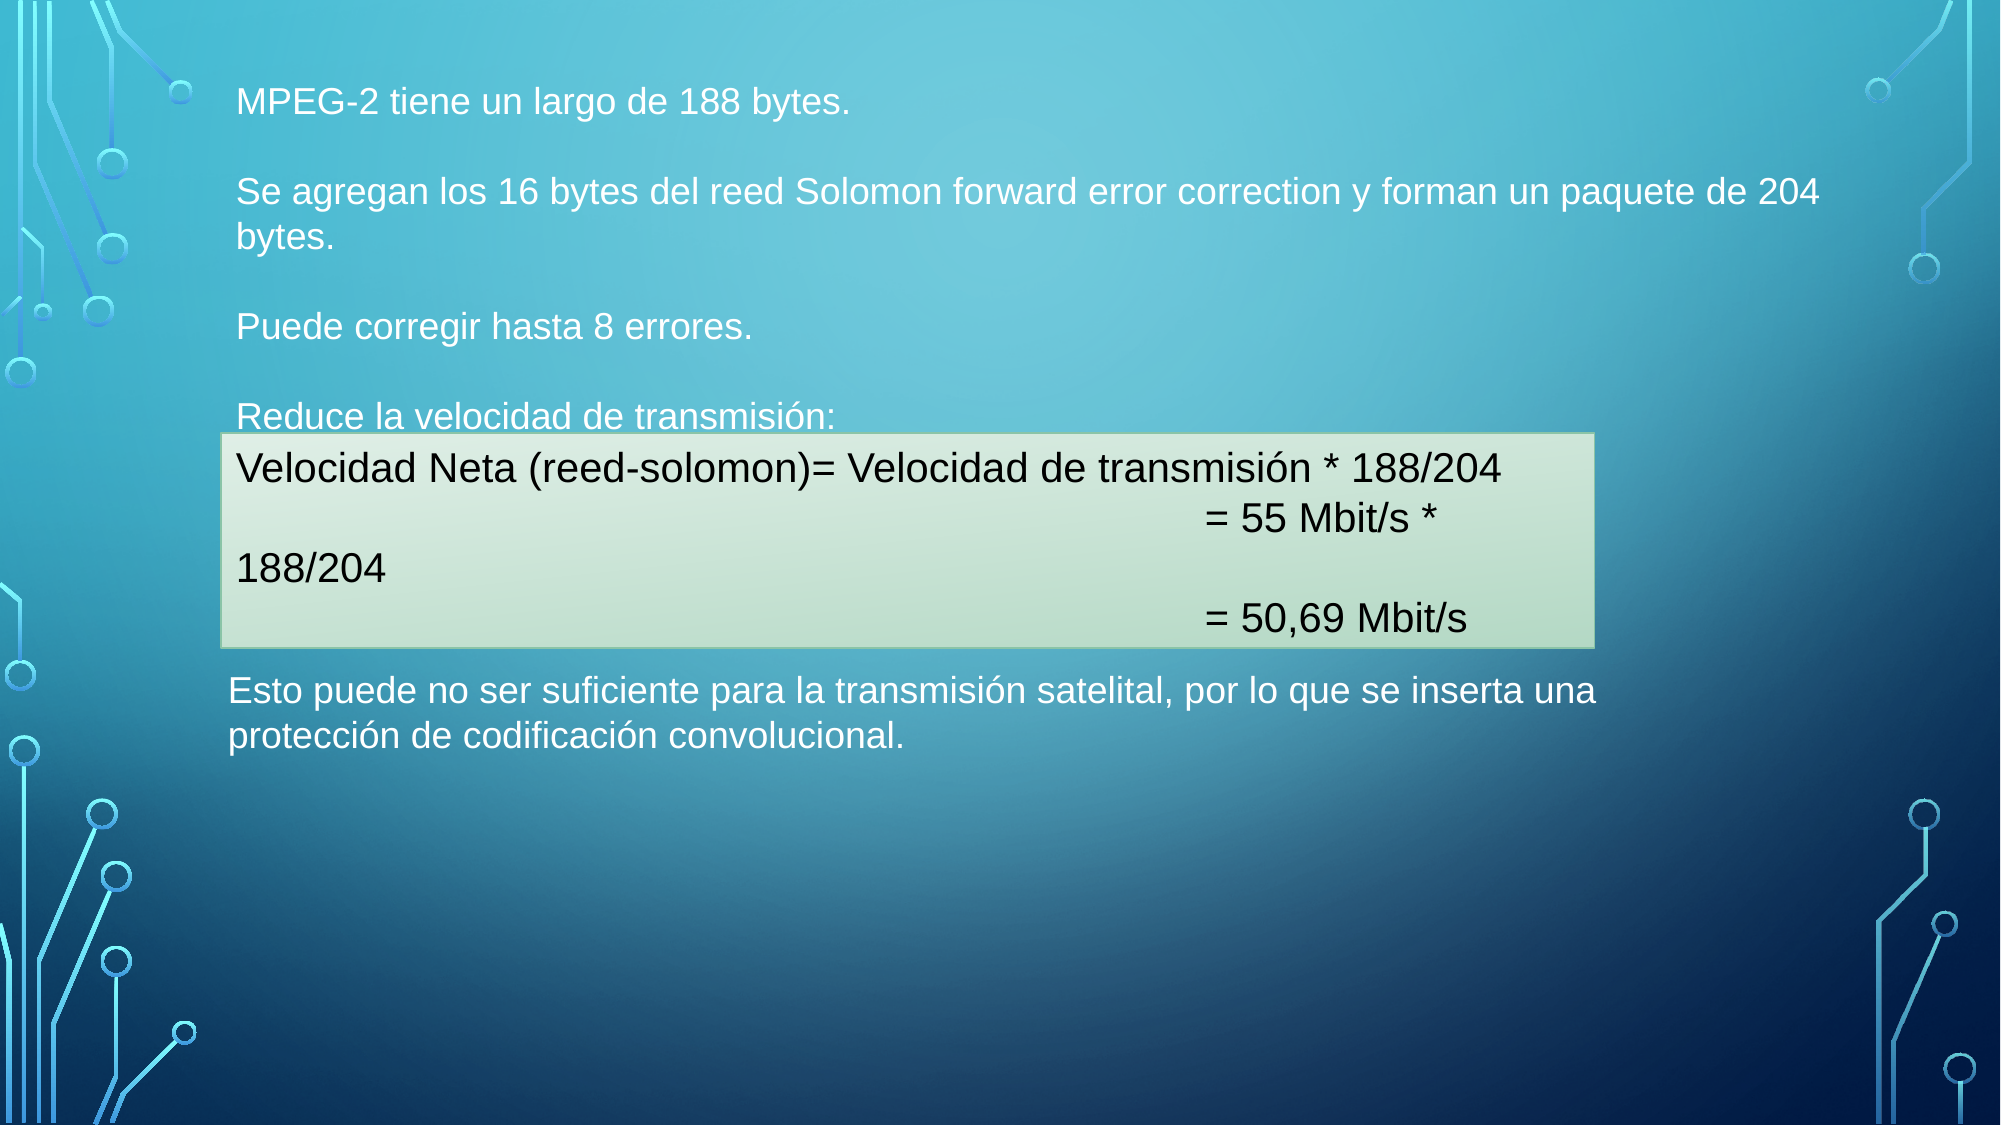

MPEG-2 tiene un largo de 188 bytes.

Se agregan los 16 bytes del reed Solomon forward error correction y forman un paquete de 204 bytes.

Puede corregir hasta 8 errores.

Reduce la velocidad de transmisión:
Velocidad Neta (reed-solomon)= Velocidad de transmisión * 188/204
				 		      = 55 Mbit/s * 188/204
				 		      = 50,69 Mbit/s
Esto puede no ser suficiente para la transmisión satelital, por lo que se inserta una protección de codificación convolucional.